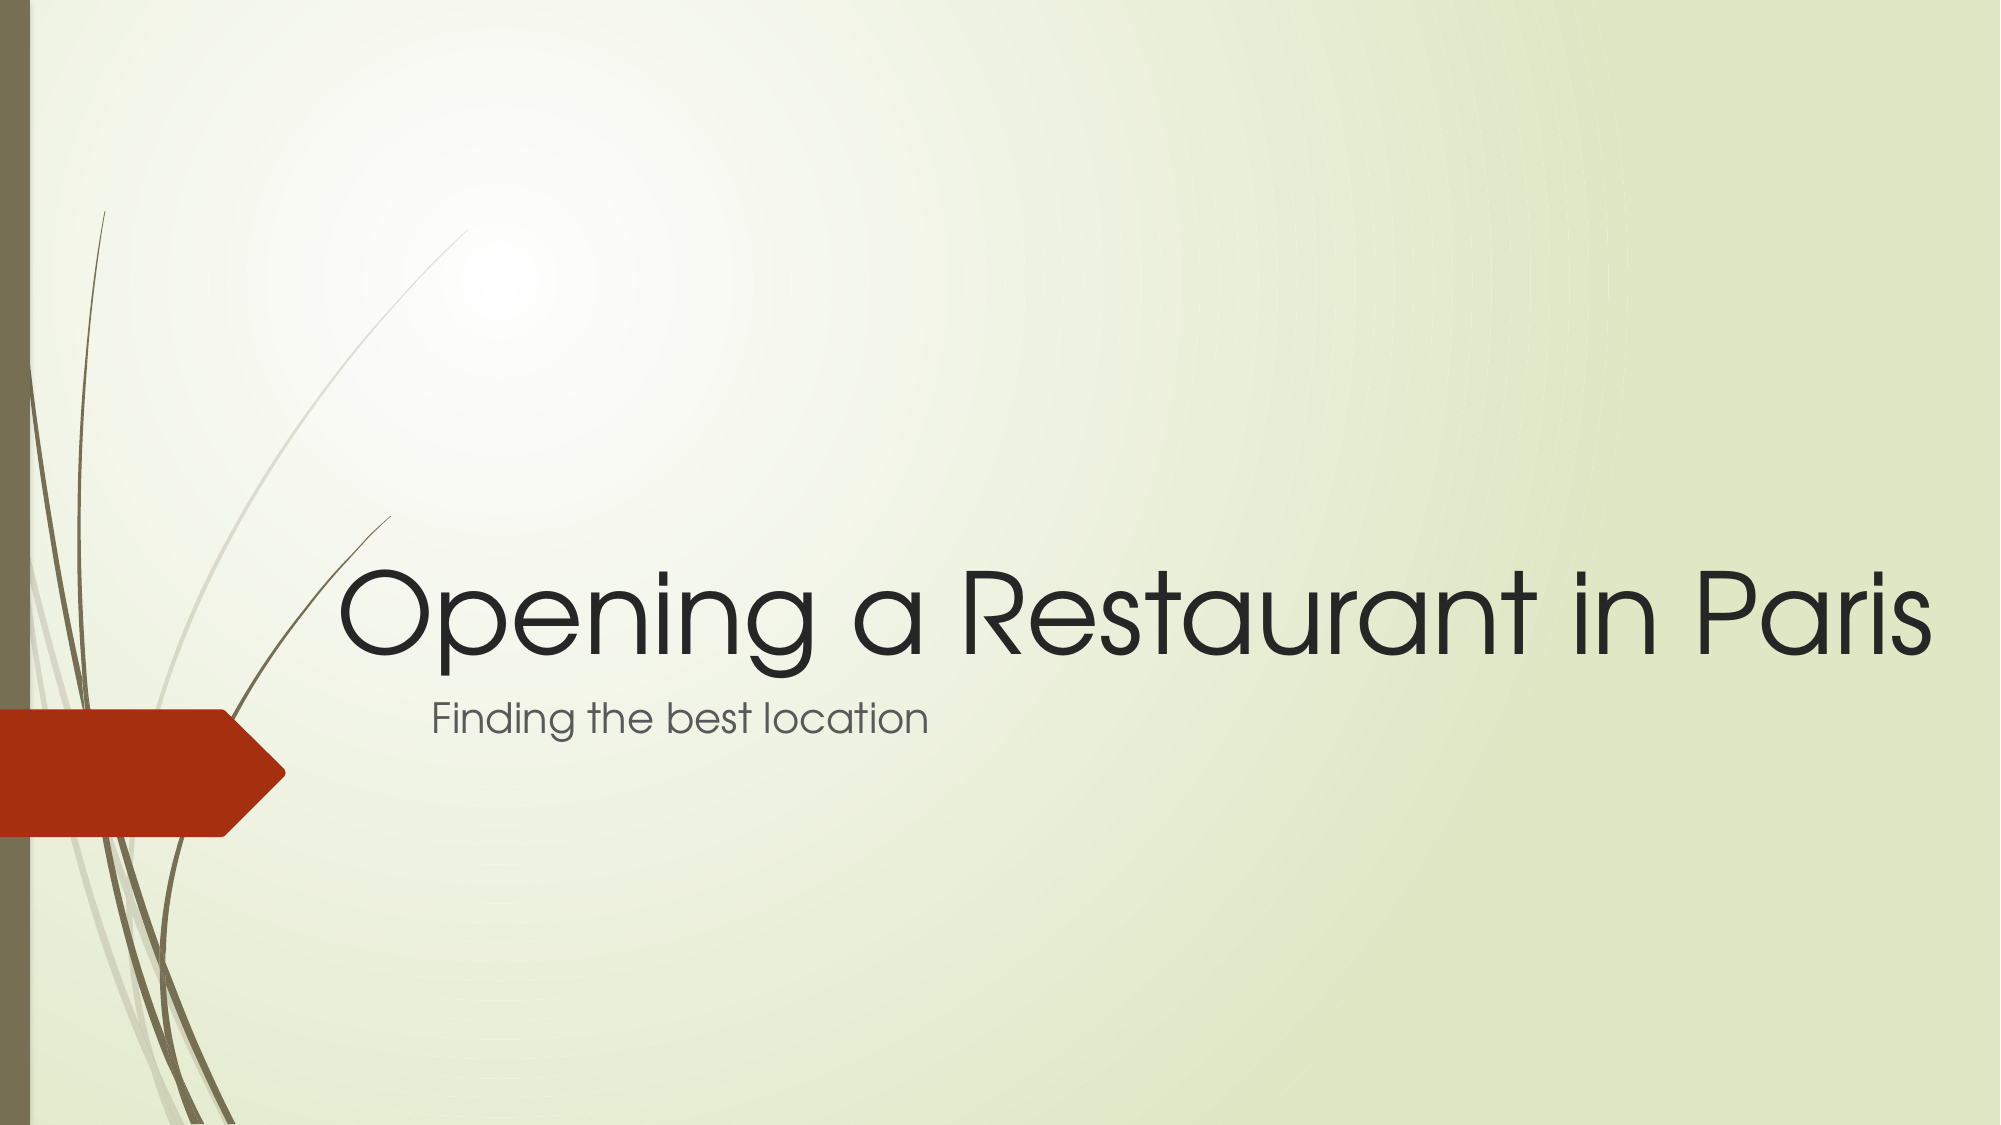

# Opening a Restaurant in Paris
Finding the best location